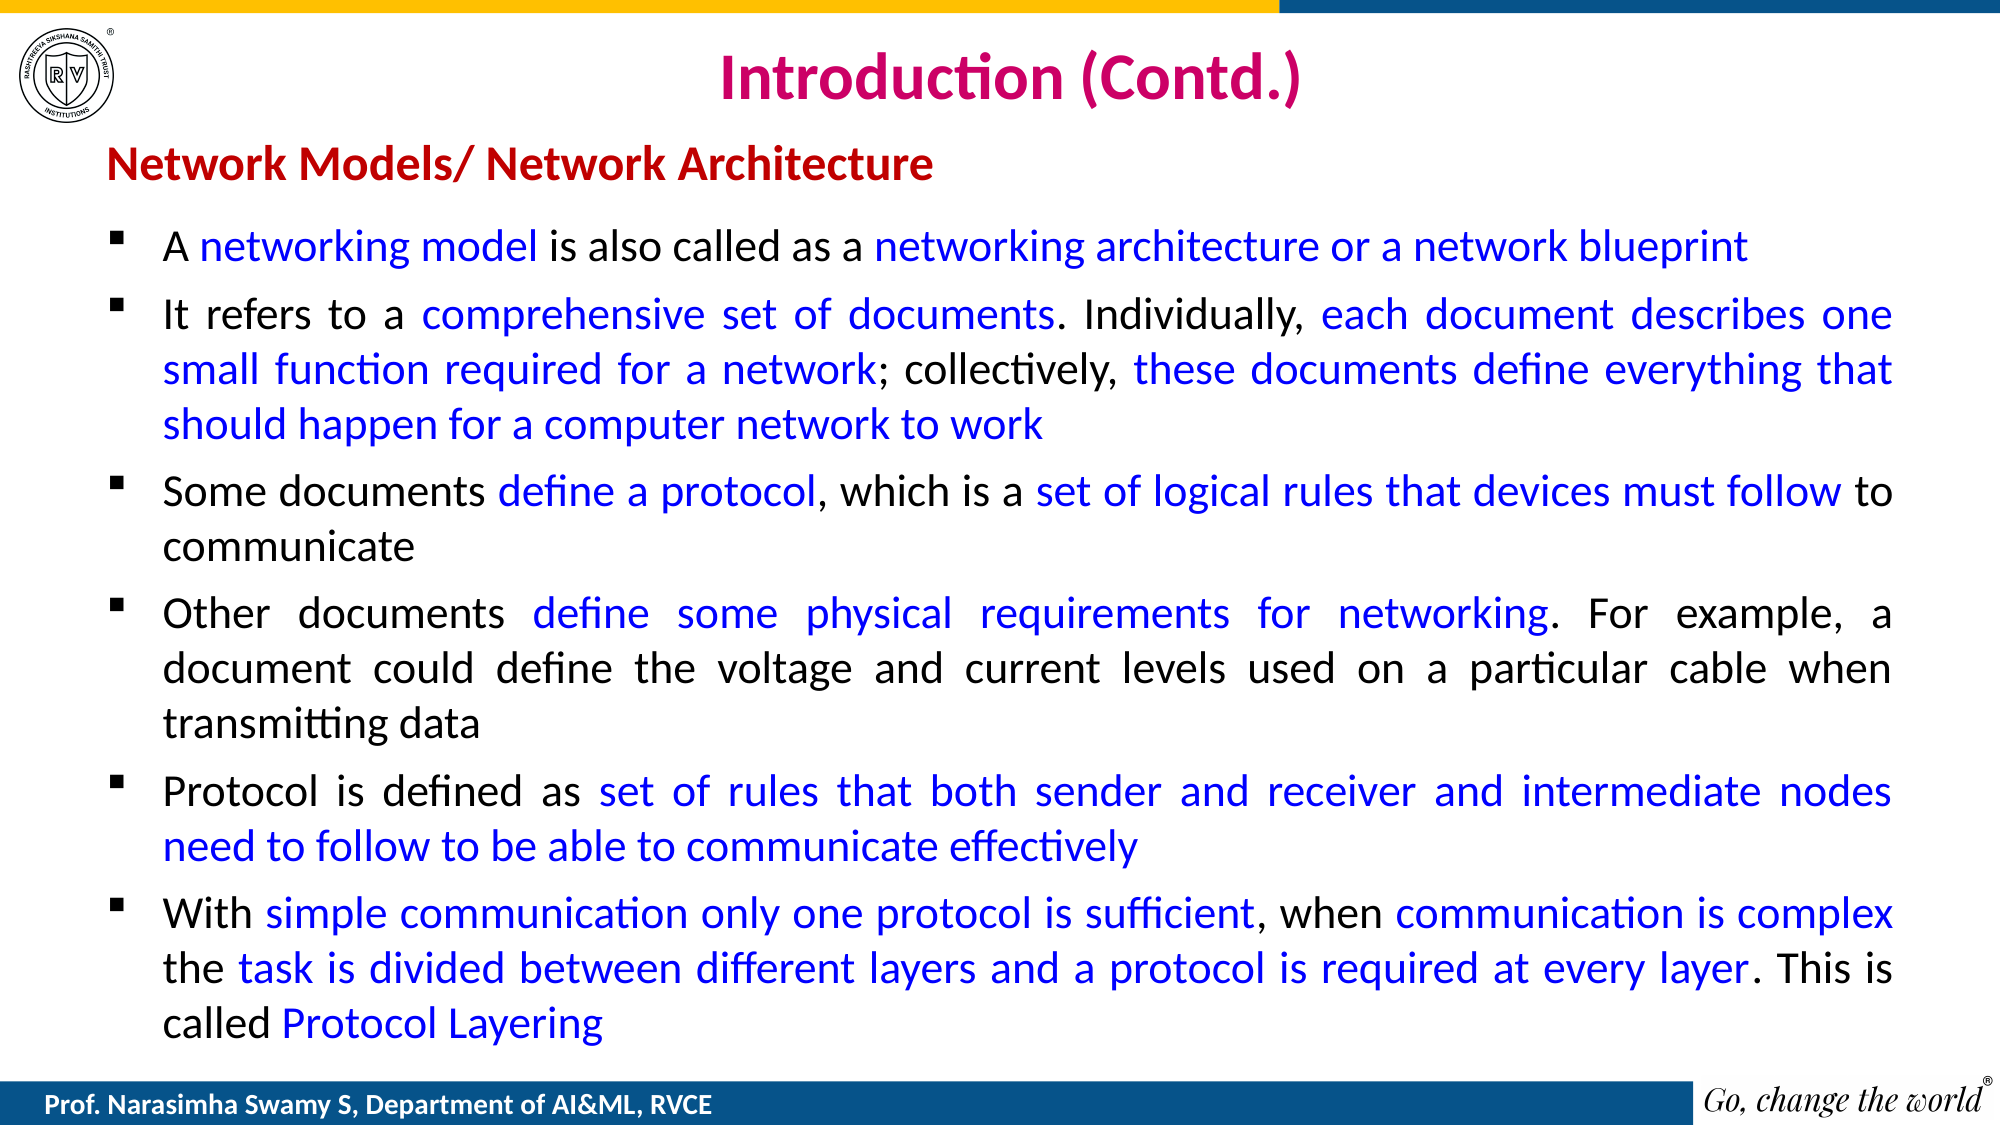

# Introduction (Contd.)
Network Models/ Network Architecture
A networking model is also called as a networking architecture or a network blueprint
It refers to a comprehensive set of documents. Individually, each document describes one small function required for a network; collectively, these documents define everything that should happen for a computer network to work
Some documents define a protocol, which is a set of logical rules that devices must follow to communicate
Other documents define some physical requirements for networking. For example, a document could define the voltage and current levels used on a particular cable when transmitting data
Protocol is defined as set of rules that both sender and receiver and intermediate nodes need to follow to be able to communicate effectively
With simple communication only one protocol is sufficient, when communication is complex the task is divided between different layers and a protocol is required at every layer. This is called Protocol Layering